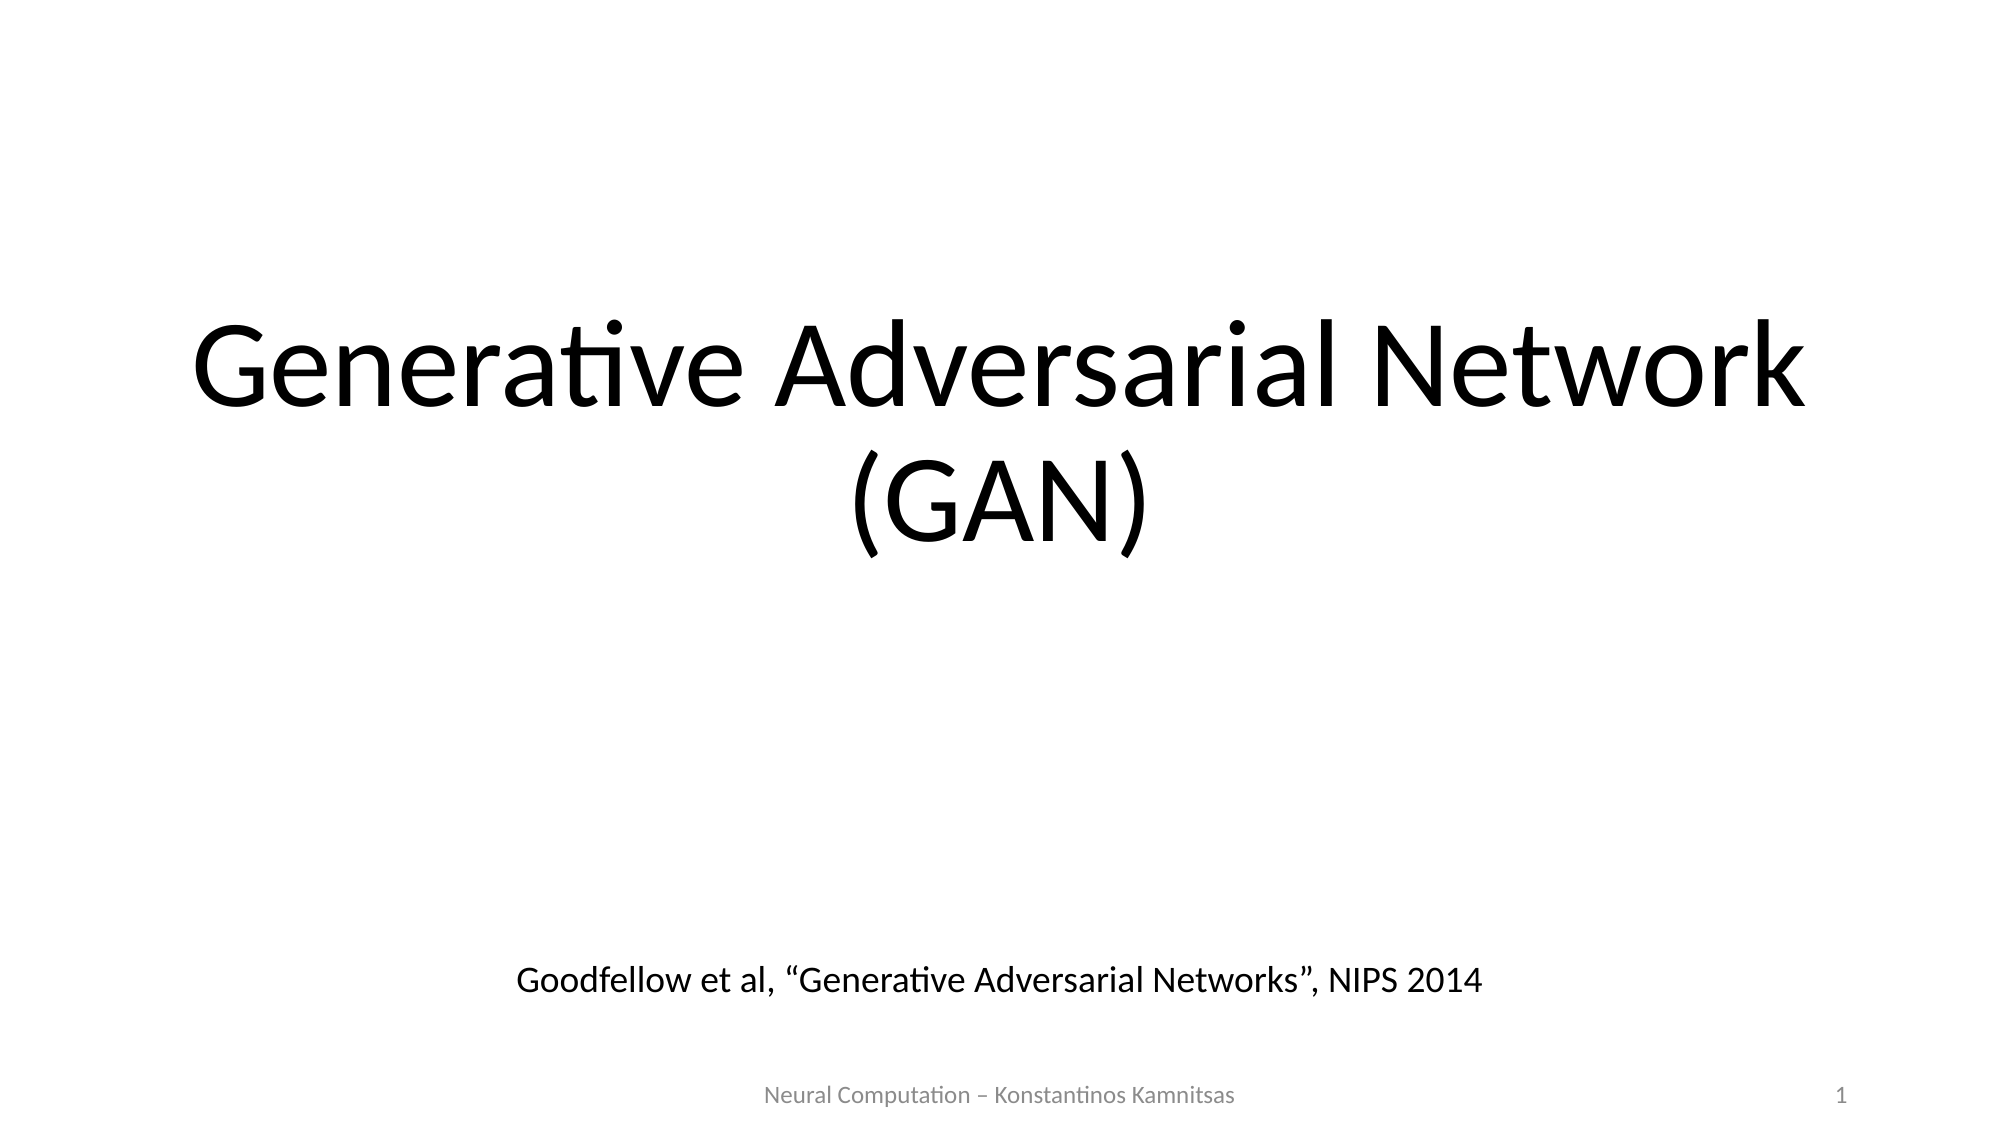

# Generative Adversarial Network (GAN)
Goodfellow et al, “Generative Adversarial Networks”, NIPS 2014
Neural Computation – Konstantinos Kamnitsas
1